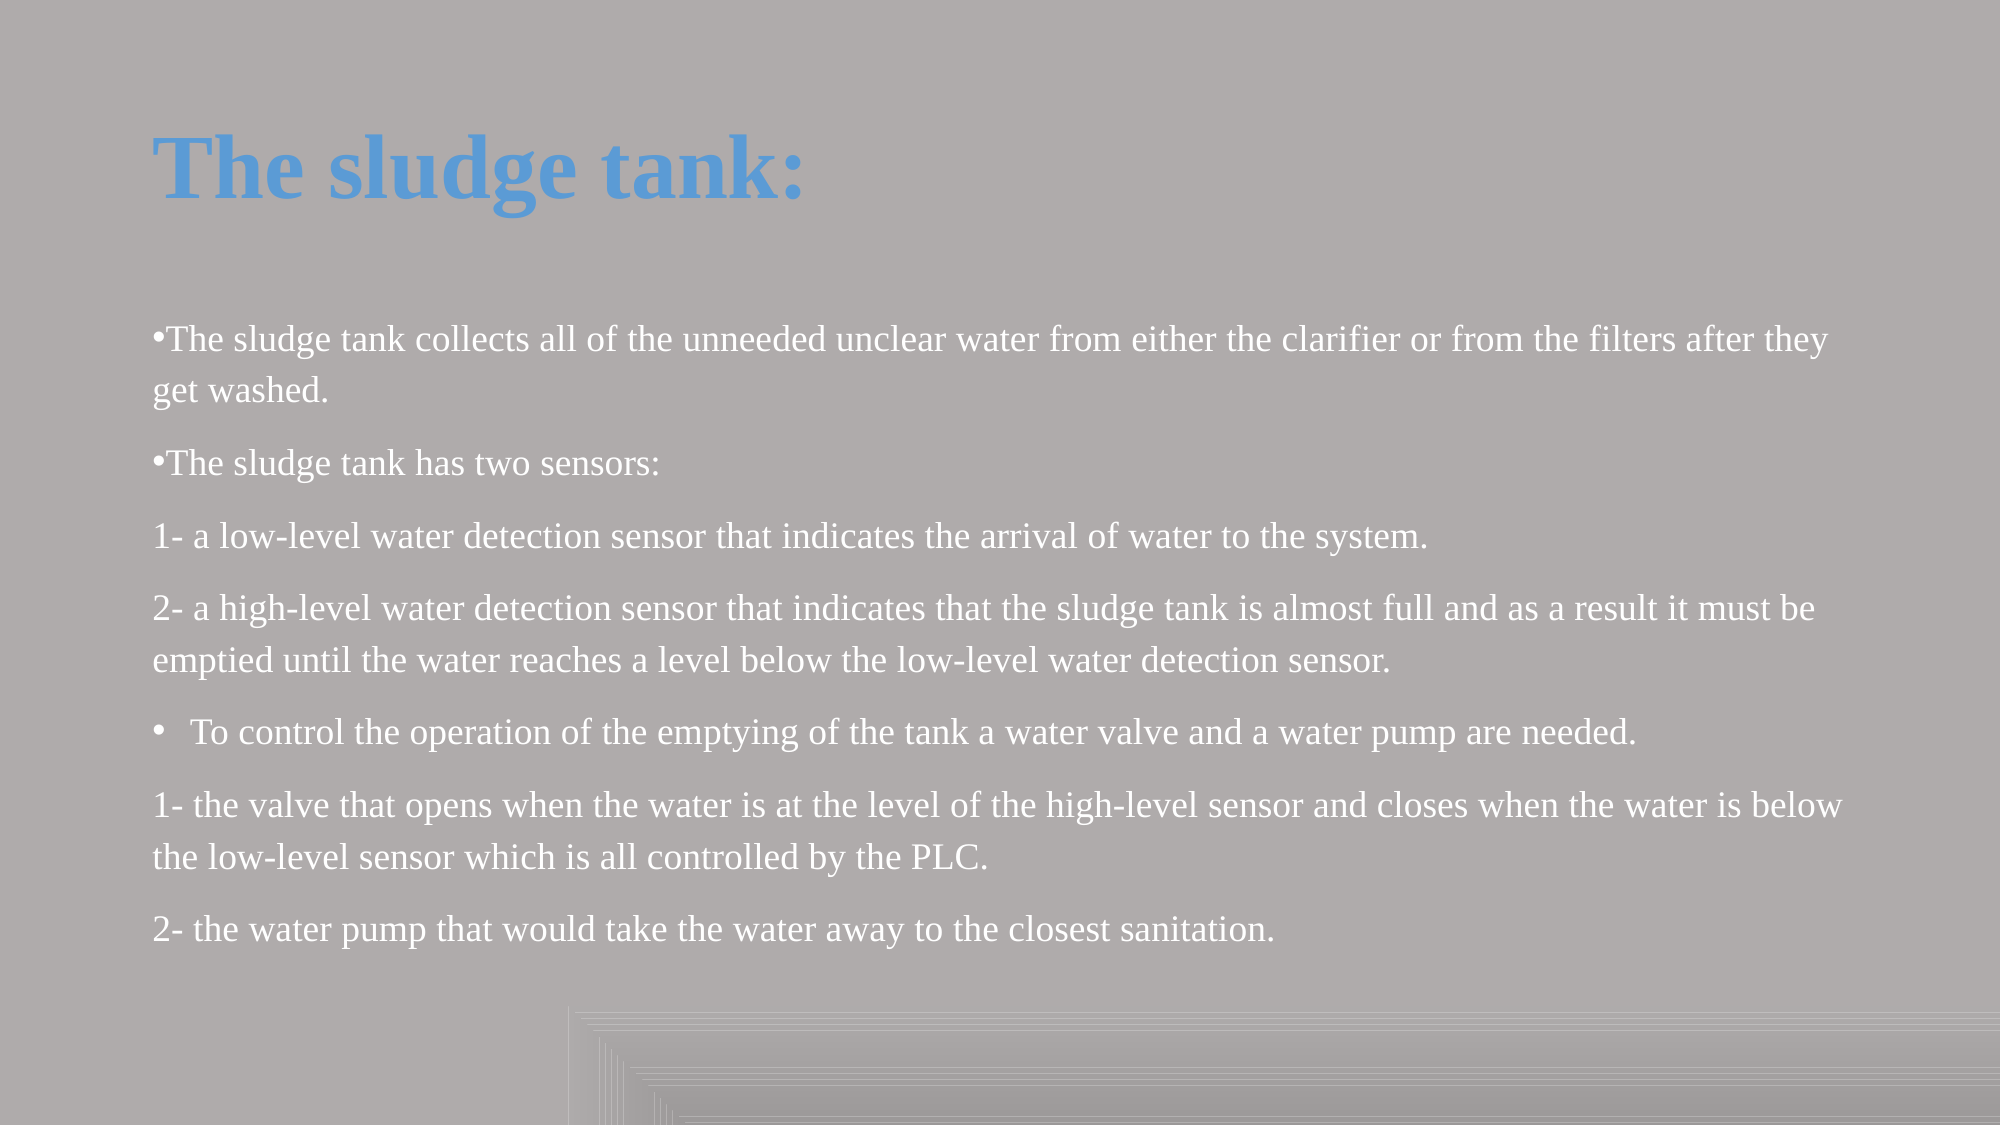

# The sludge tank:
The sludge tank collects all of the unneeded unclear water from either the clarifier or from the filters after they get washed.
The sludge tank has two sensors:
1- a low-level water detection sensor that indicates the arrival of water to the system.
2- a high-level water detection sensor that indicates that the sludge tank is almost full and as a result it must be emptied until the water reaches a level below the low-level water detection sensor.
To control the operation of the emptying of the tank a water valve and a water pump are needed.
1- the valve that opens when the water is at the level of the high-level sensor and closes when the water is below the low-level sensor which is all controlled by the PLC.
2- the water pump that would take the water away to the closest sanitation.